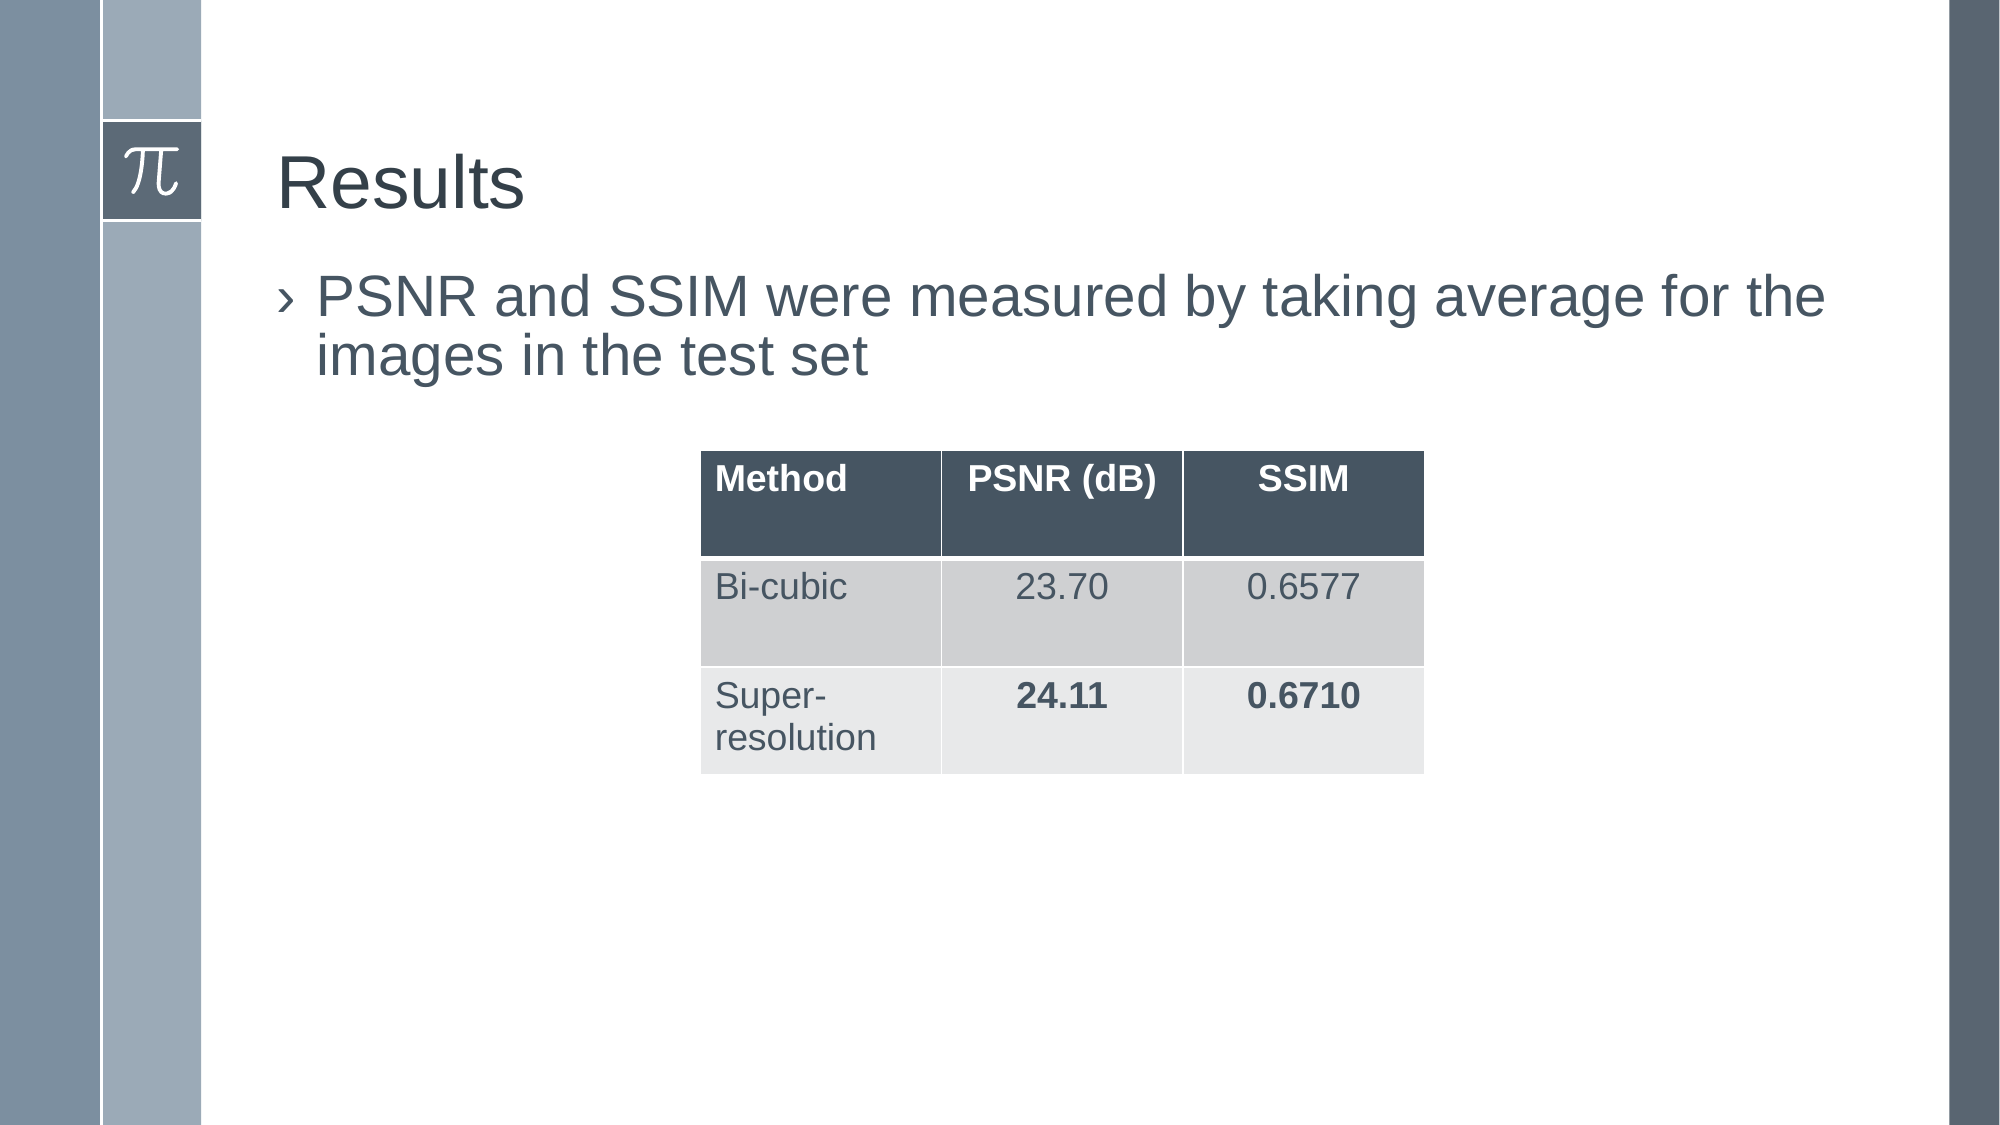

# Results
PSNR and SSIM were measured by taking average for the images in the test set
| Method | PSNR (dB) | SSIM |
| --- | --- | --- |
| Bi-cubic | 23.70 | 0.6577 |
| Super-resolution | 24.11 | 0.6710 |